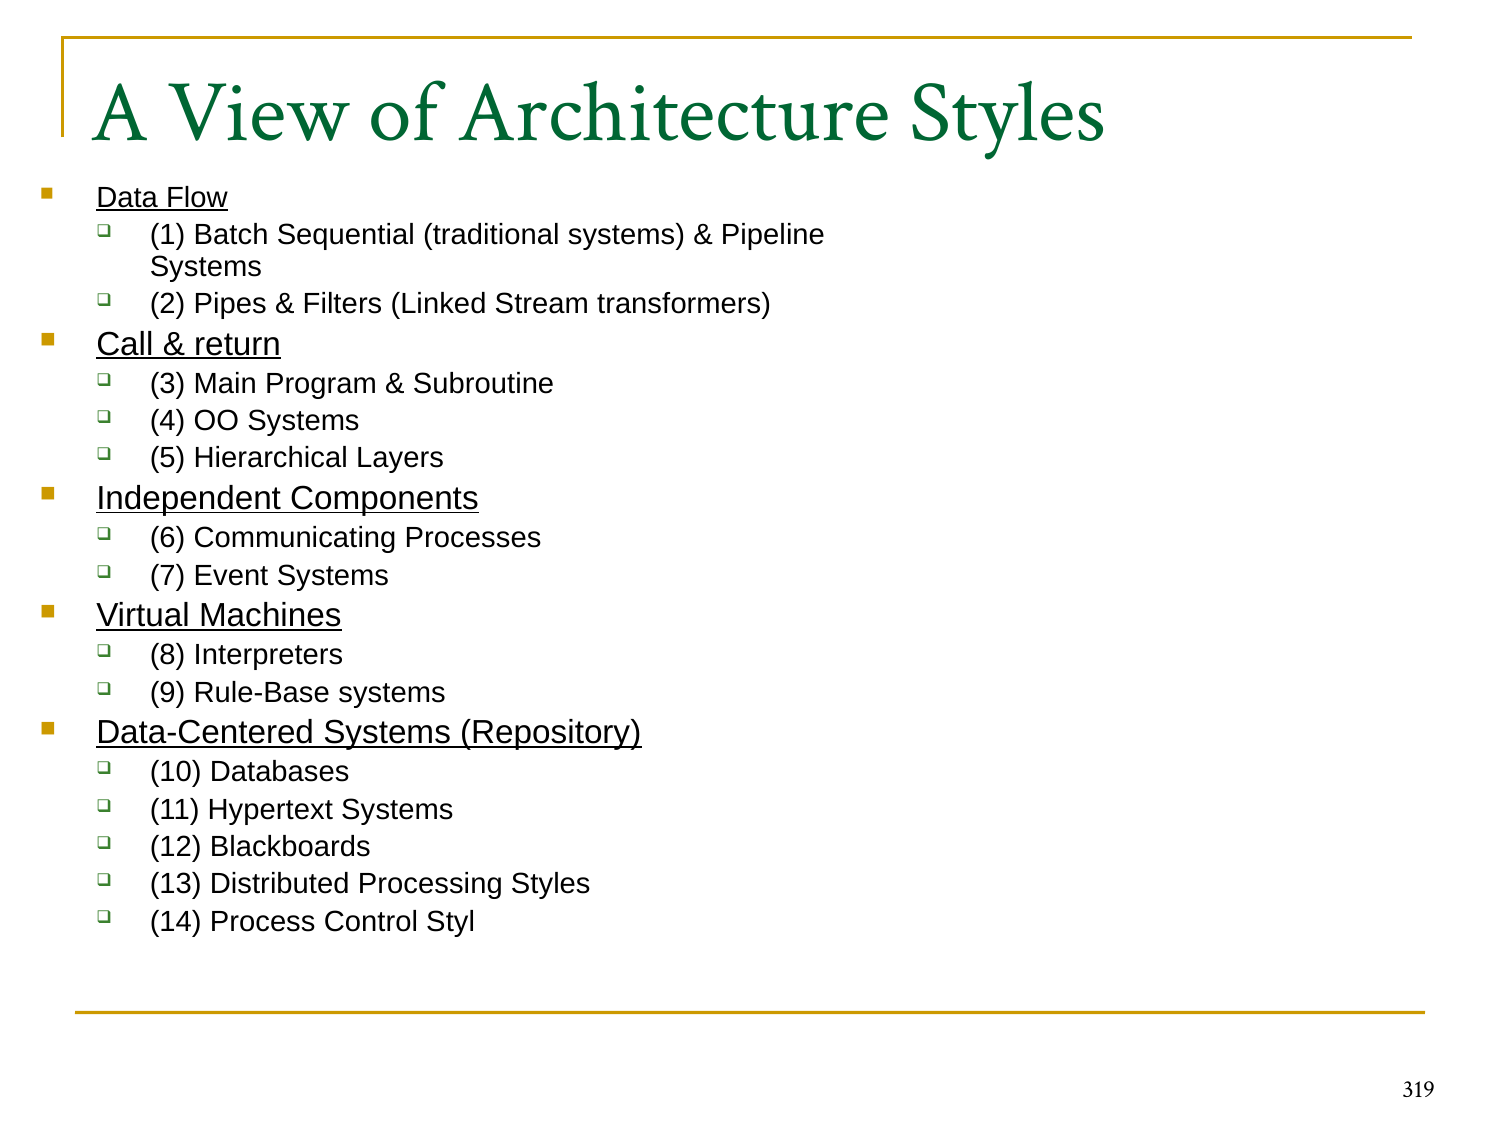

# A View of Architecture Styles
Data Flow
(1) Batch Sequential (traditional systems) & Pipeline Systems
(2) Pipes & Filters (Linked Stream transformers)
Call & return
(3) Main Program & Subroutine
(4) OO Systems
(5) Hierarchical Layers
Independent Components
(6) Communicating Processes
(7) Event Systems
Virtual Machines
(8) Interpreters
(9) Rule-Base systems
Data-Centered Systems (Repository)
(10) Databases
(11) Hypertext Systems
(12) Blackboards
(13) Distributed Processing Styles
(14) Process Control Styl

319